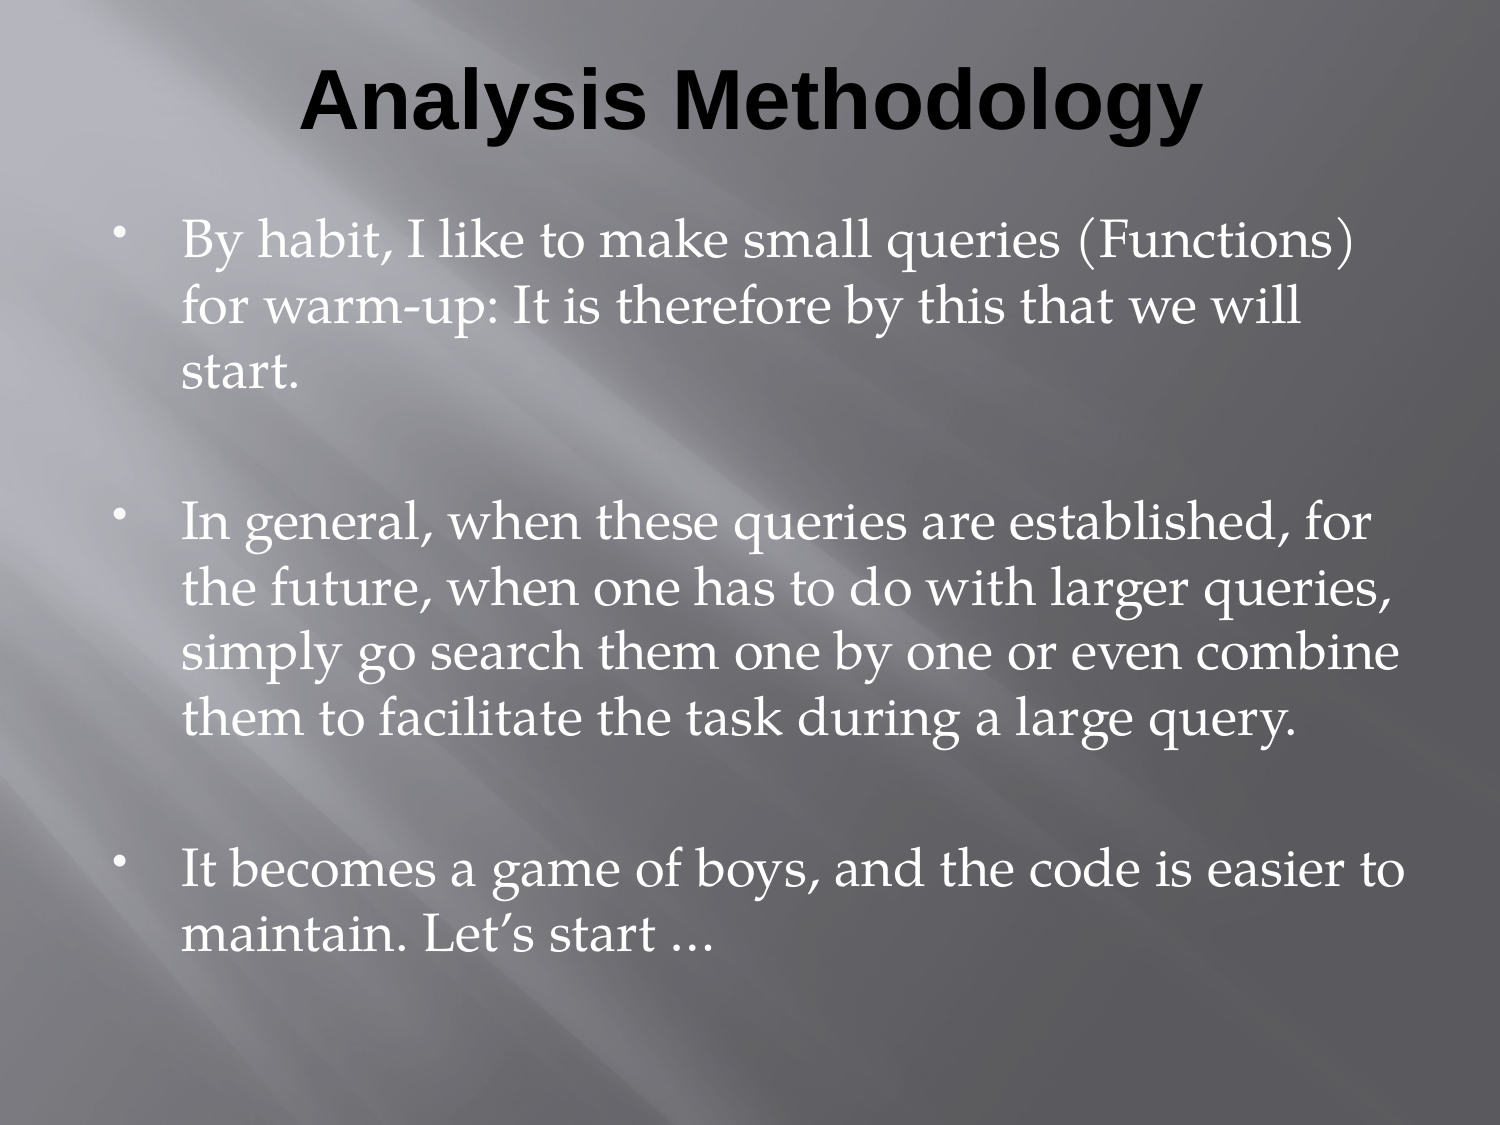

# Analysis Methodology
By habit, I like to make small queries (Functions) for warm-up: It is therefore by this that we will start.

In general, when these queries are established, for the future, when one has to do with larger queries, simply go search them one by one or even combine them to facilitate the task during a large query.

It becomes a game of boys, and the code is easier to maintain. Let’s start …